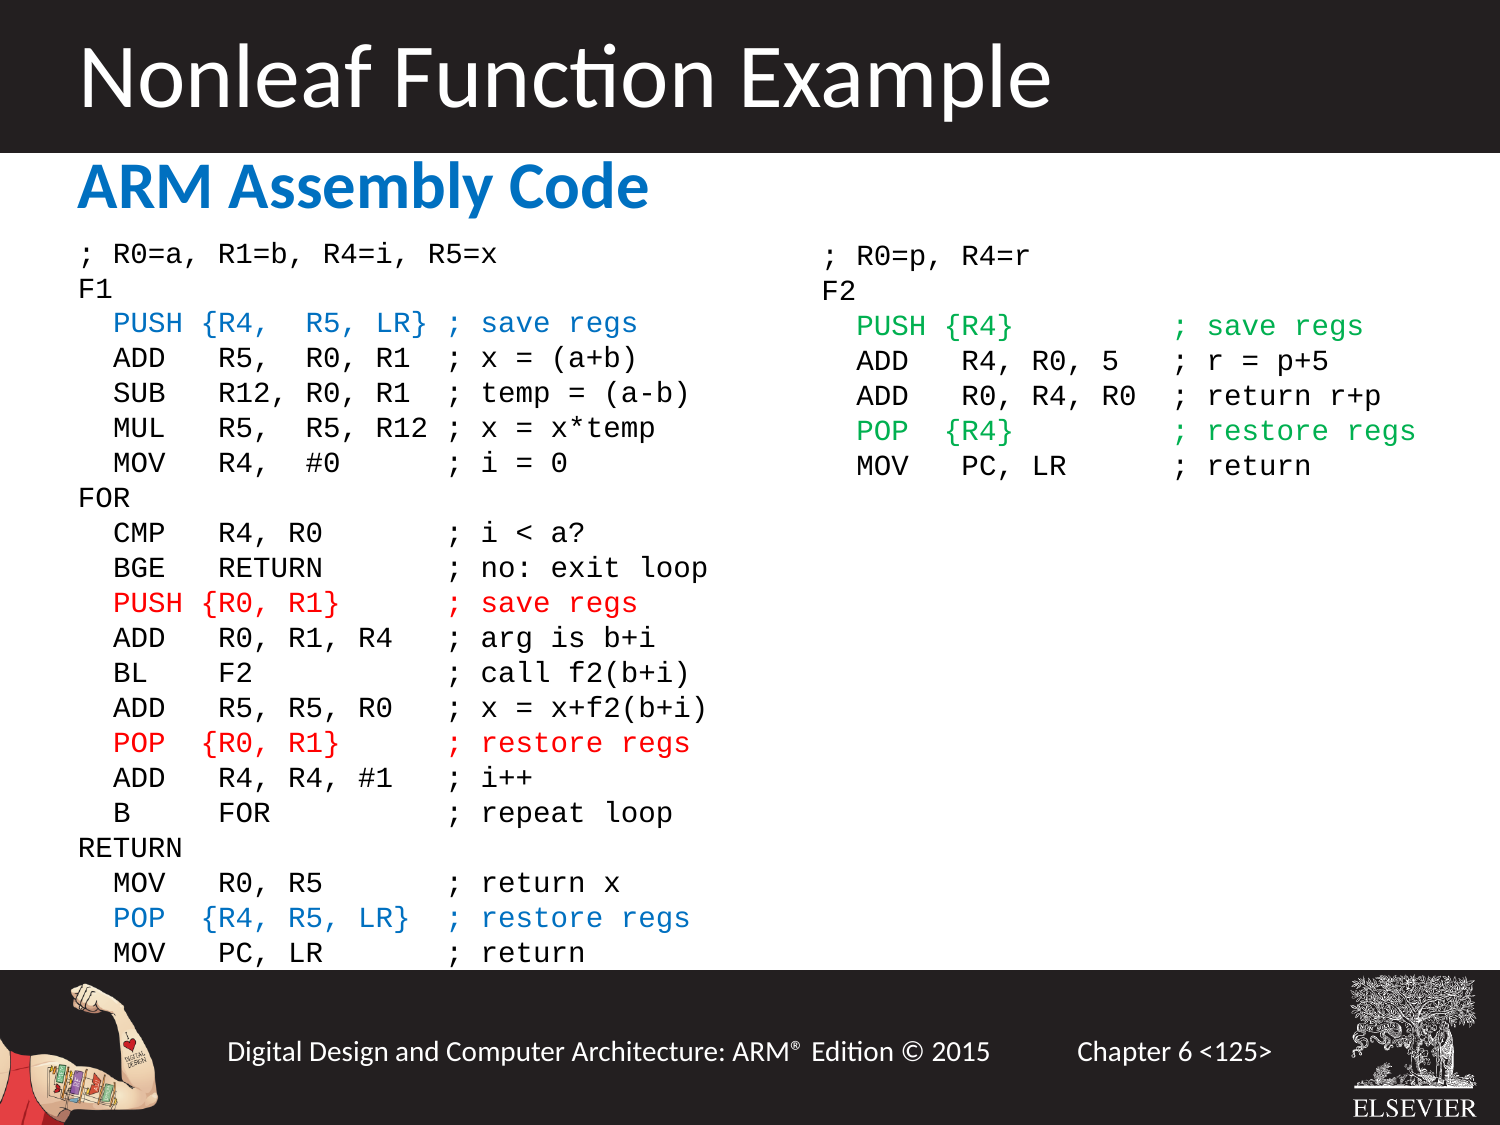

Nonleaf Function Example
ARM Assembly Code

; R0=a, R1=b, R4=i, R5=x
F1
  PUSH {R4,  R5, LR} ; save regs
  ADD   R5,  R0, R1  ; x = (a+b)
  SUB   R12, R0, R1  ; temp = (a-b)
  MUL   R5,  R5, R12 ; x = x*temp
  MOV   R4,  #0      ; i = 0
FOR
  CMP   R4, R0       ; i < a?
  BGE   RETURN       ; no: exit loop
  PUSH {R0, R1}      ; save regs
  ADD   R0, R1, R4   ; arg is b+i
  BL    F2           ; call f2(b+i)
  ADD   R5, R5, R0   ; x = x+f2(b+i)
  POP  {R0, R1}      ; restore regs
  ADD   R4, R4, #1   ; i++
  B     FOR          ; repeat loop
RETURN
  MOV   R0, R5       ; return x
  POP  {R4, R5, LR}  ; restore regs
  MOV   PC, LR       ; return
; R0=p, R4=r
F2
  PUSH {R4}         ; save regs
  ADD   R4, R0, 5   ; r = p+5
  ADD   R0, R4, R0  ; return r+p
  POP  {R4}         ; restore regs
  MOV   PC, LR      ; return